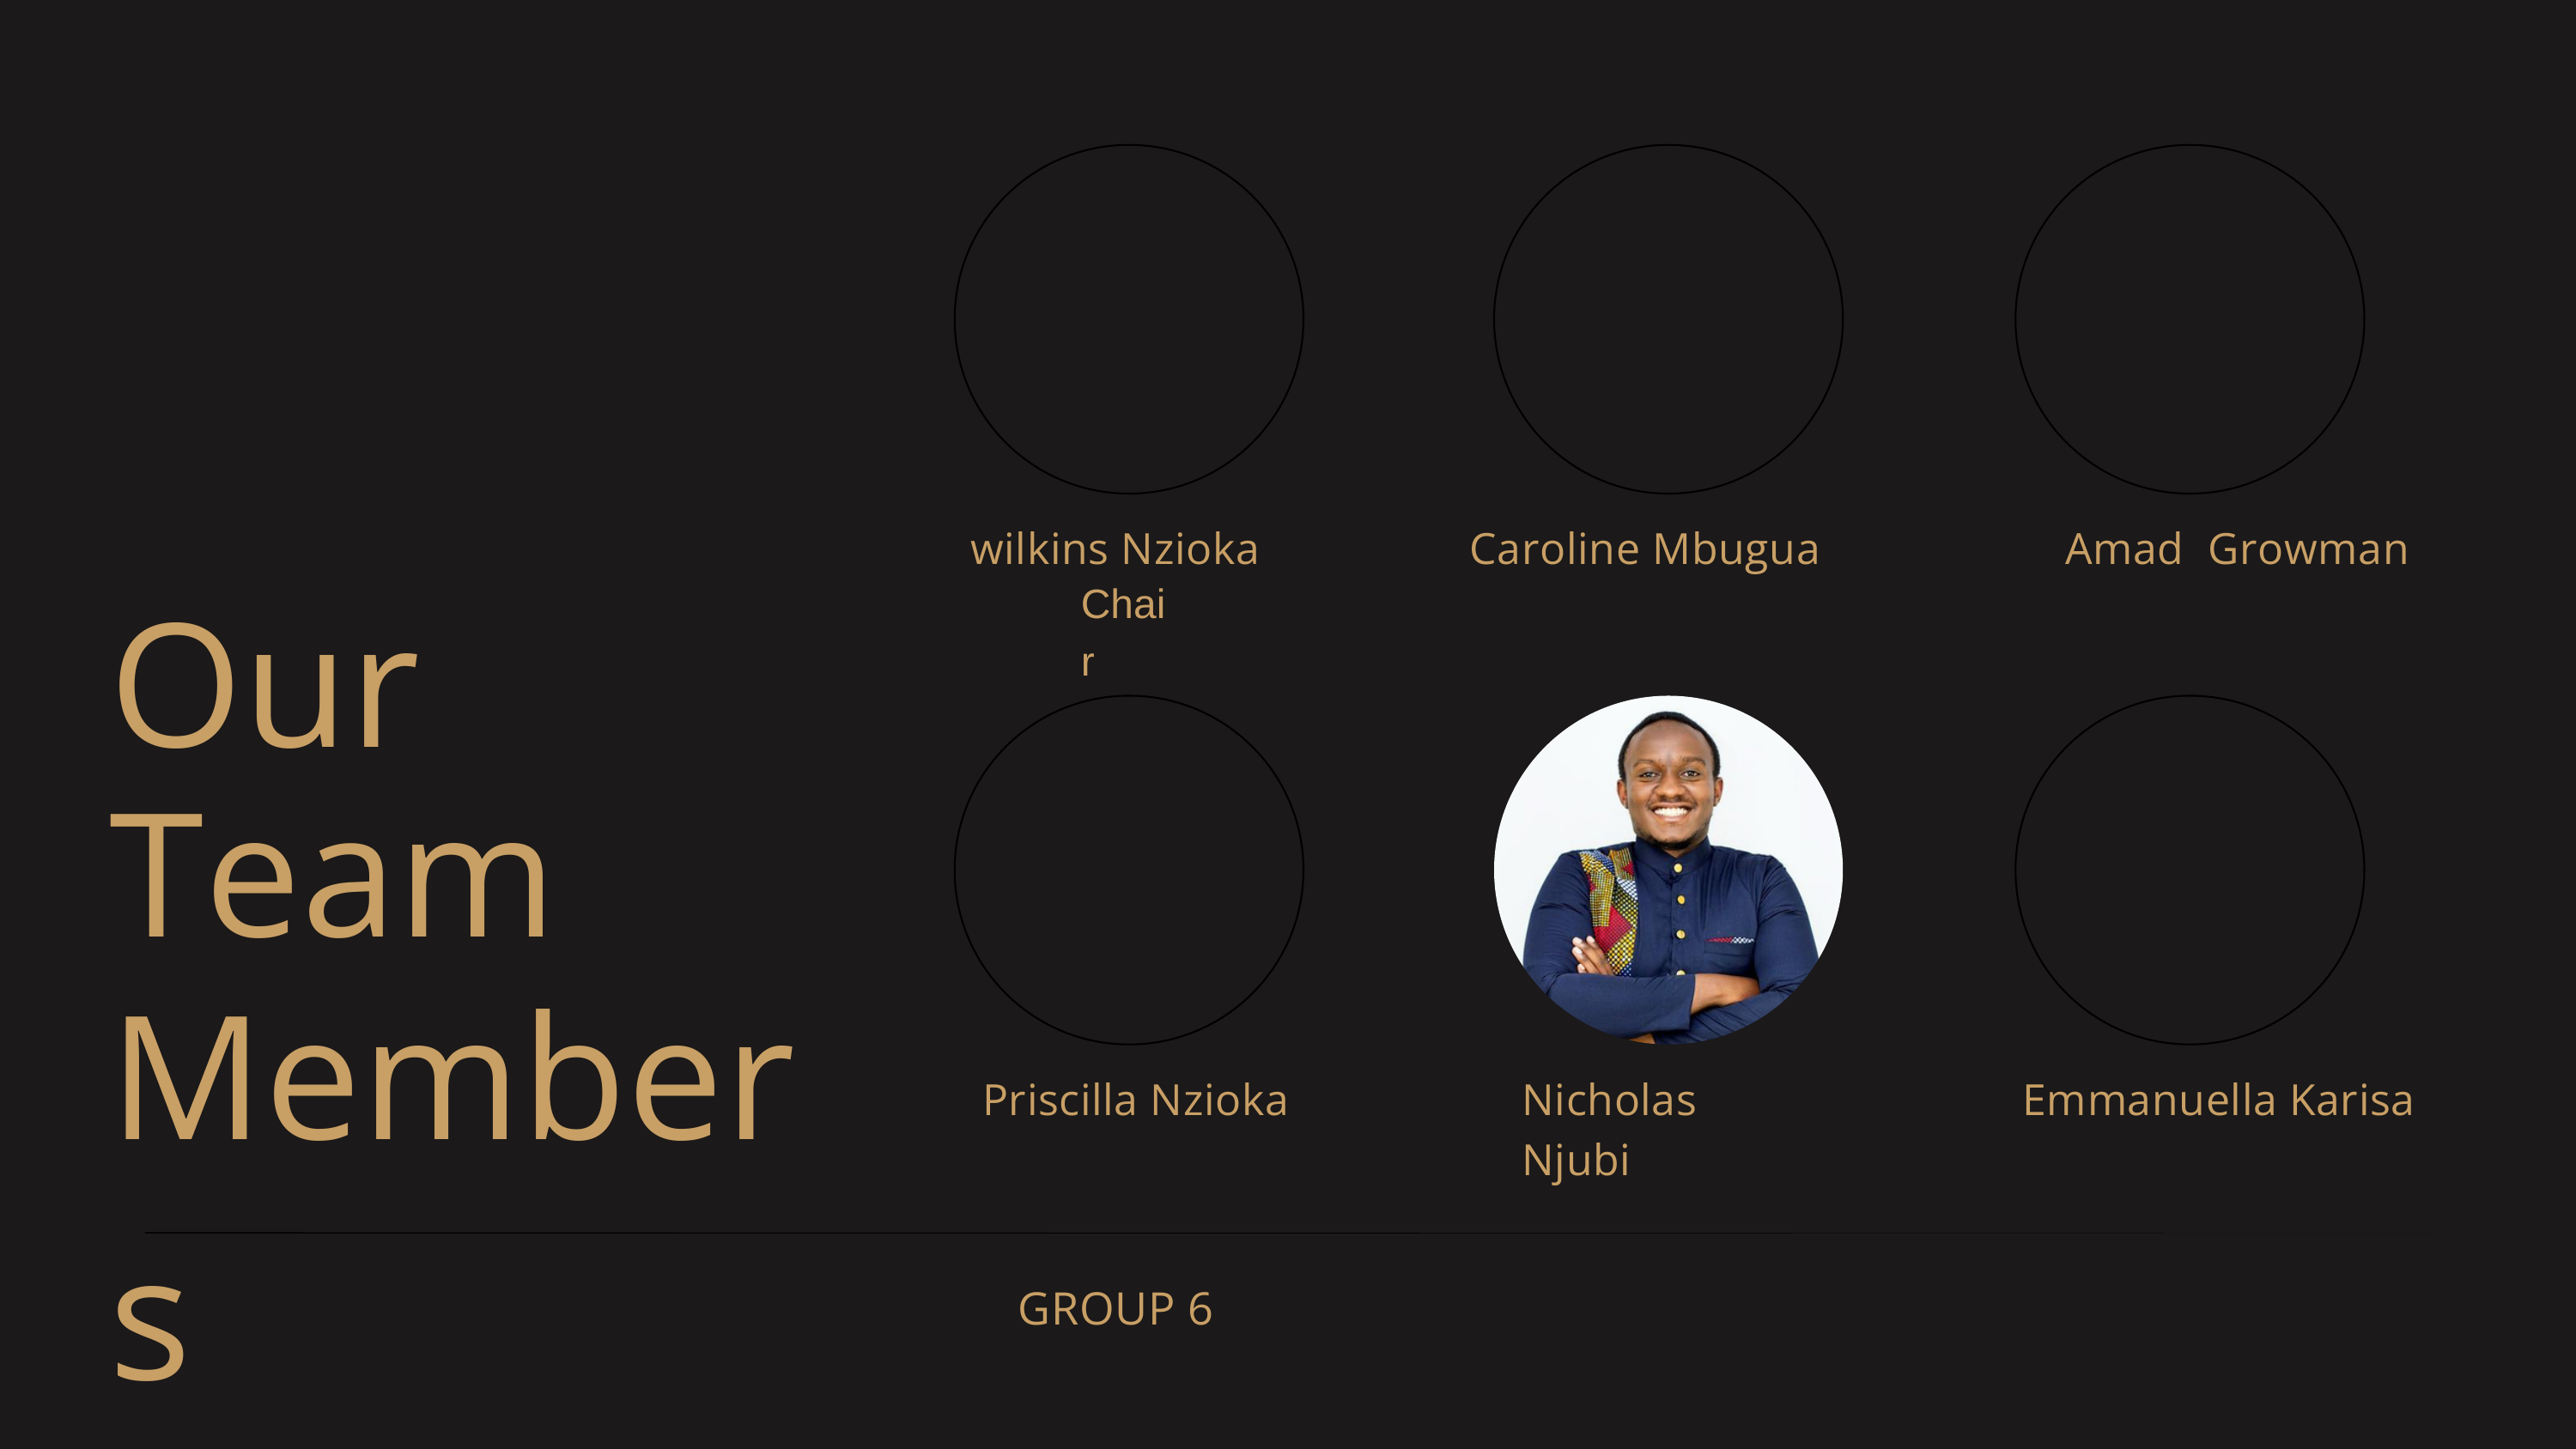

wilkins Nzioka
Caroline Mbugua
Amad  Growman
Chair
Our Team

Members
Priscilla Nzioka
Nicholas Njubi
Emmanuella Karisa

GROUP 6